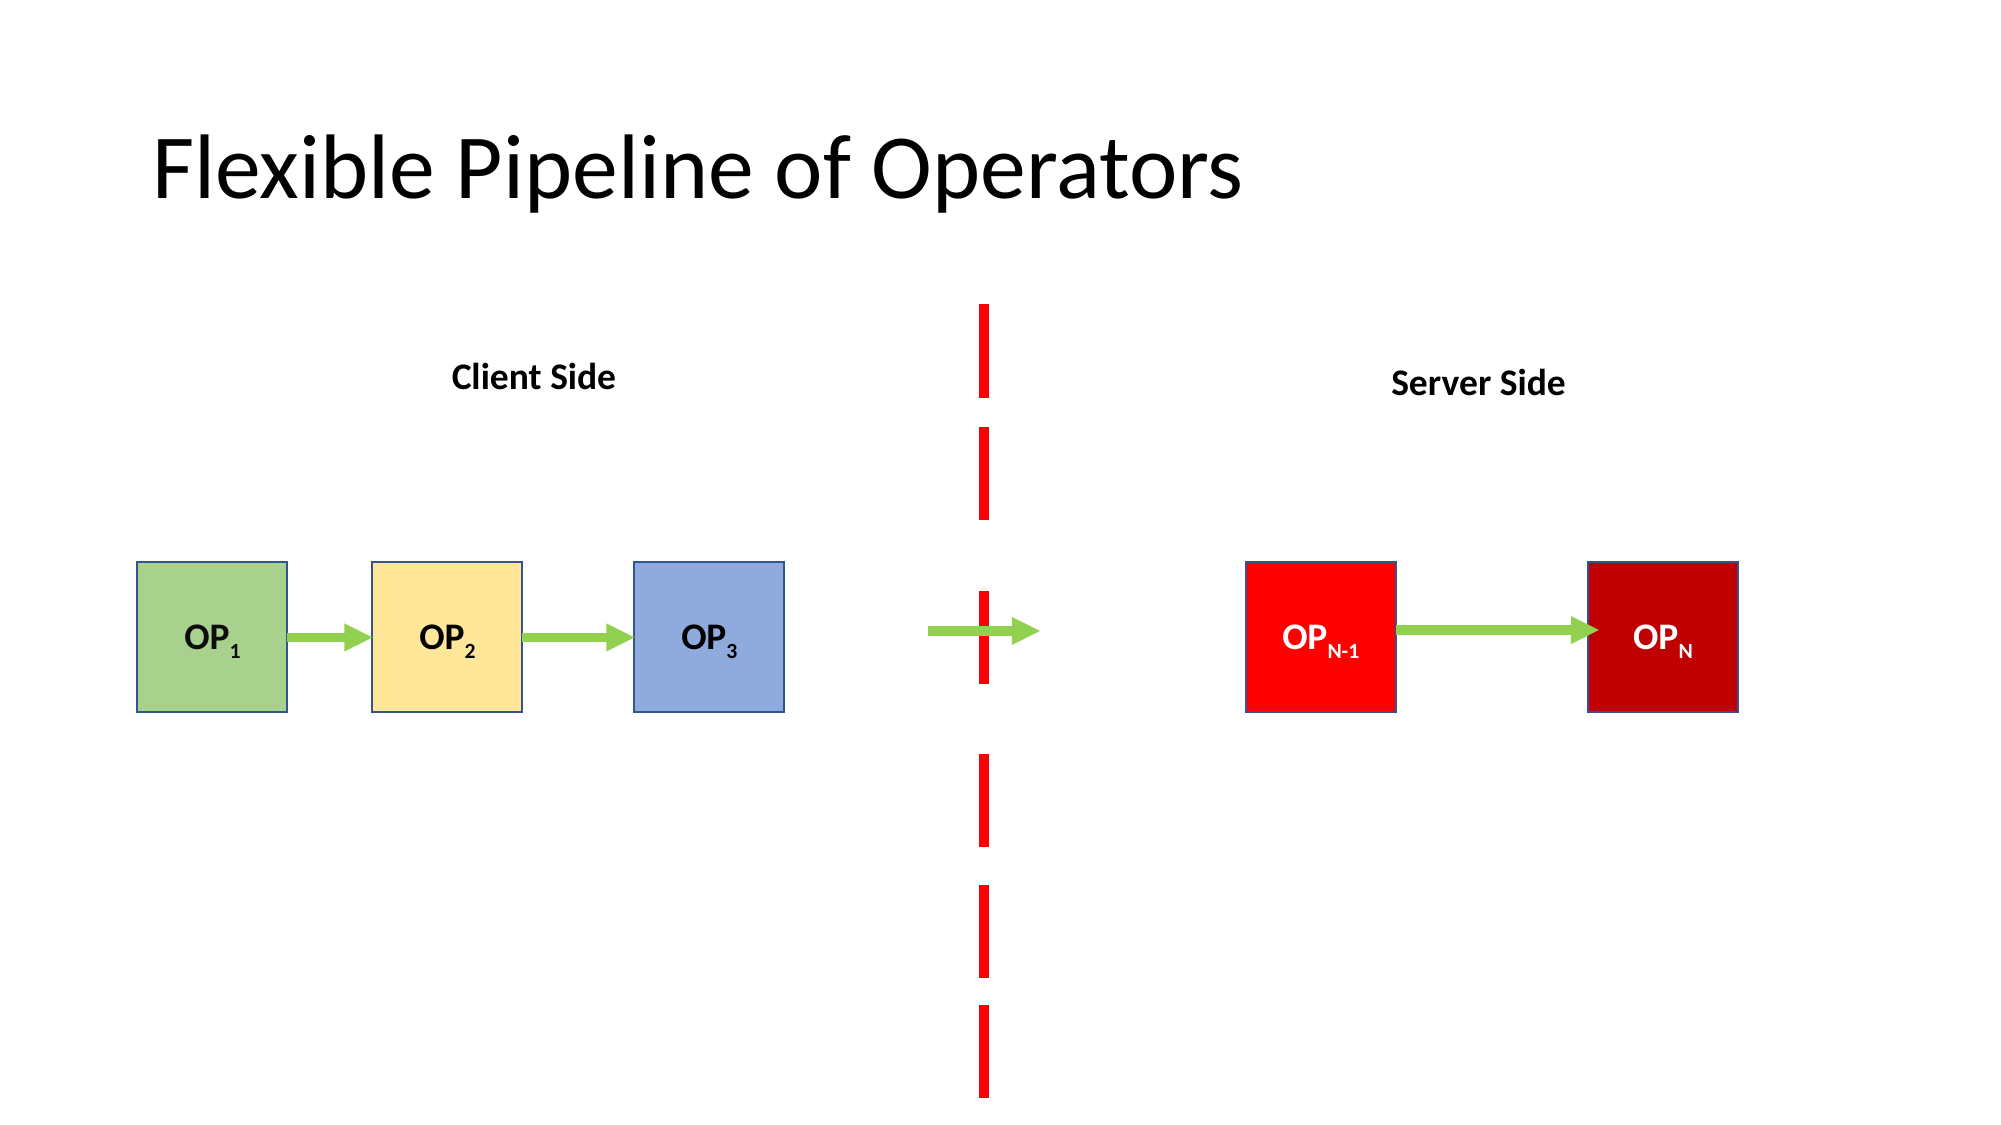

# Flexible Pipeline of Operators
Client Side
Server Side
OP1
OP2
OP3
OPN-1
OPN